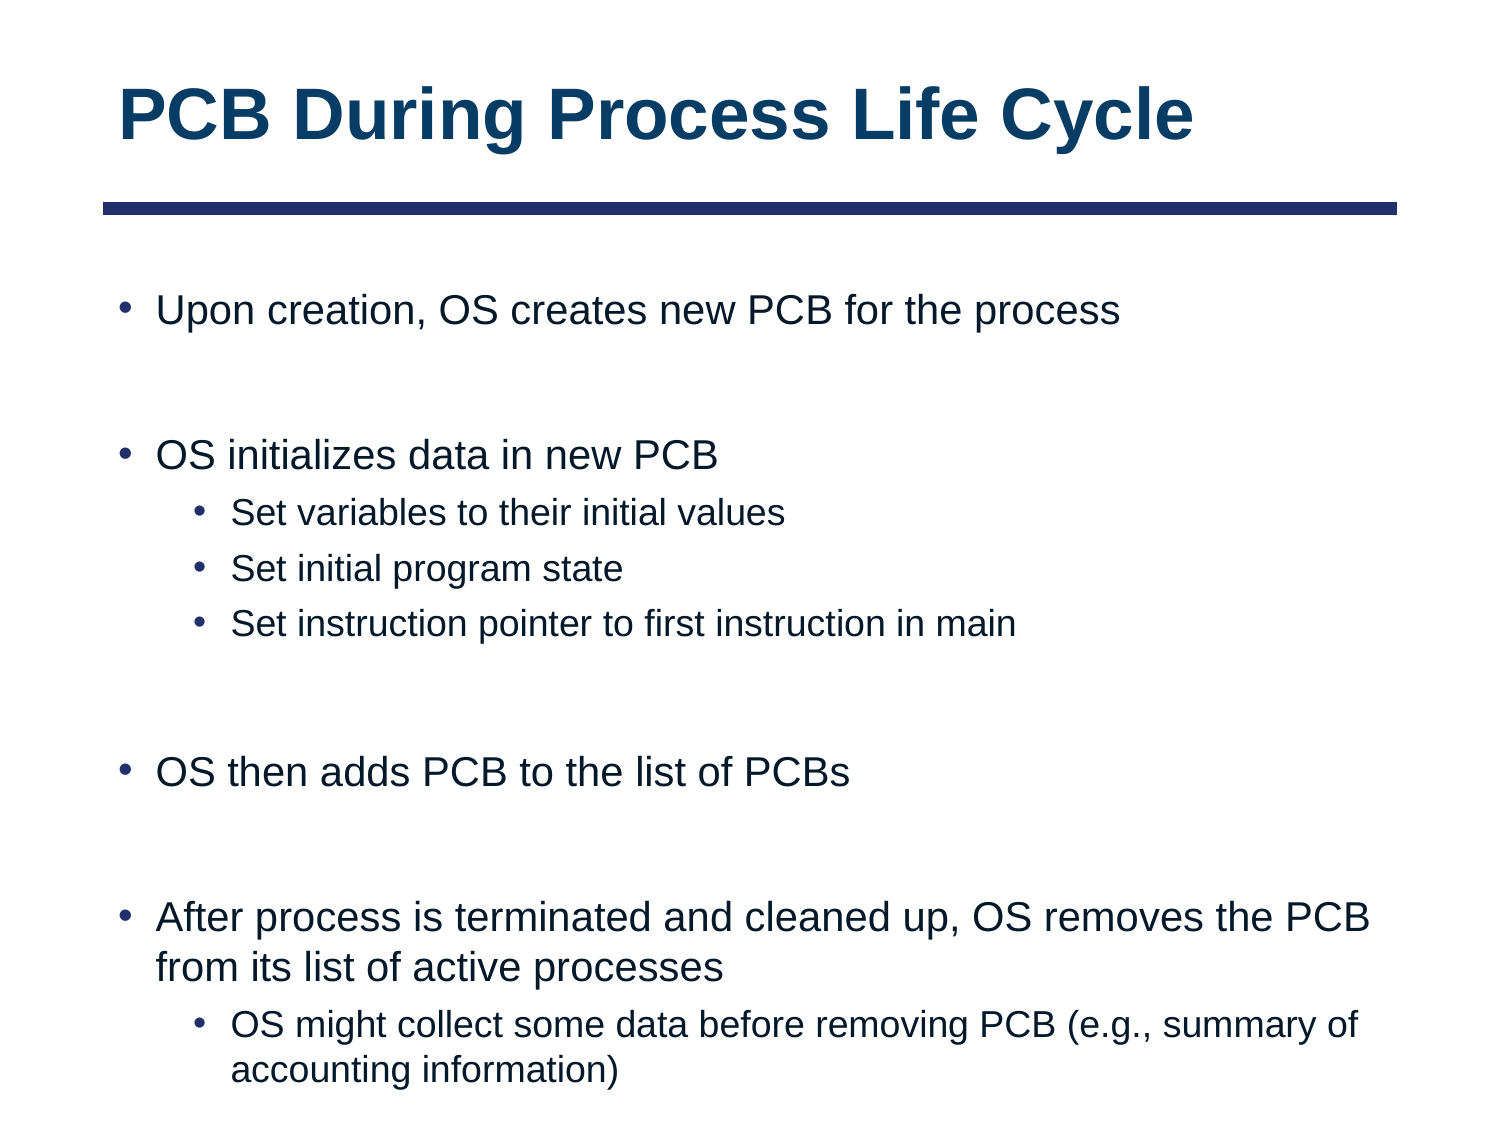

# PCB During Process Life Cycle
Upon creation, OS creates new PCB for the process

OS initializes data in new PCB
Set variables to their initial values
Set initial program state
Set instruction pointer to first instruction in main

OS then adds PCB to the list of PCBs

After process is terminated and cleaned up, OS removes the PCB from its list of active processes
OS might collect some data before removing PCB (e.g., summary of accounting information)